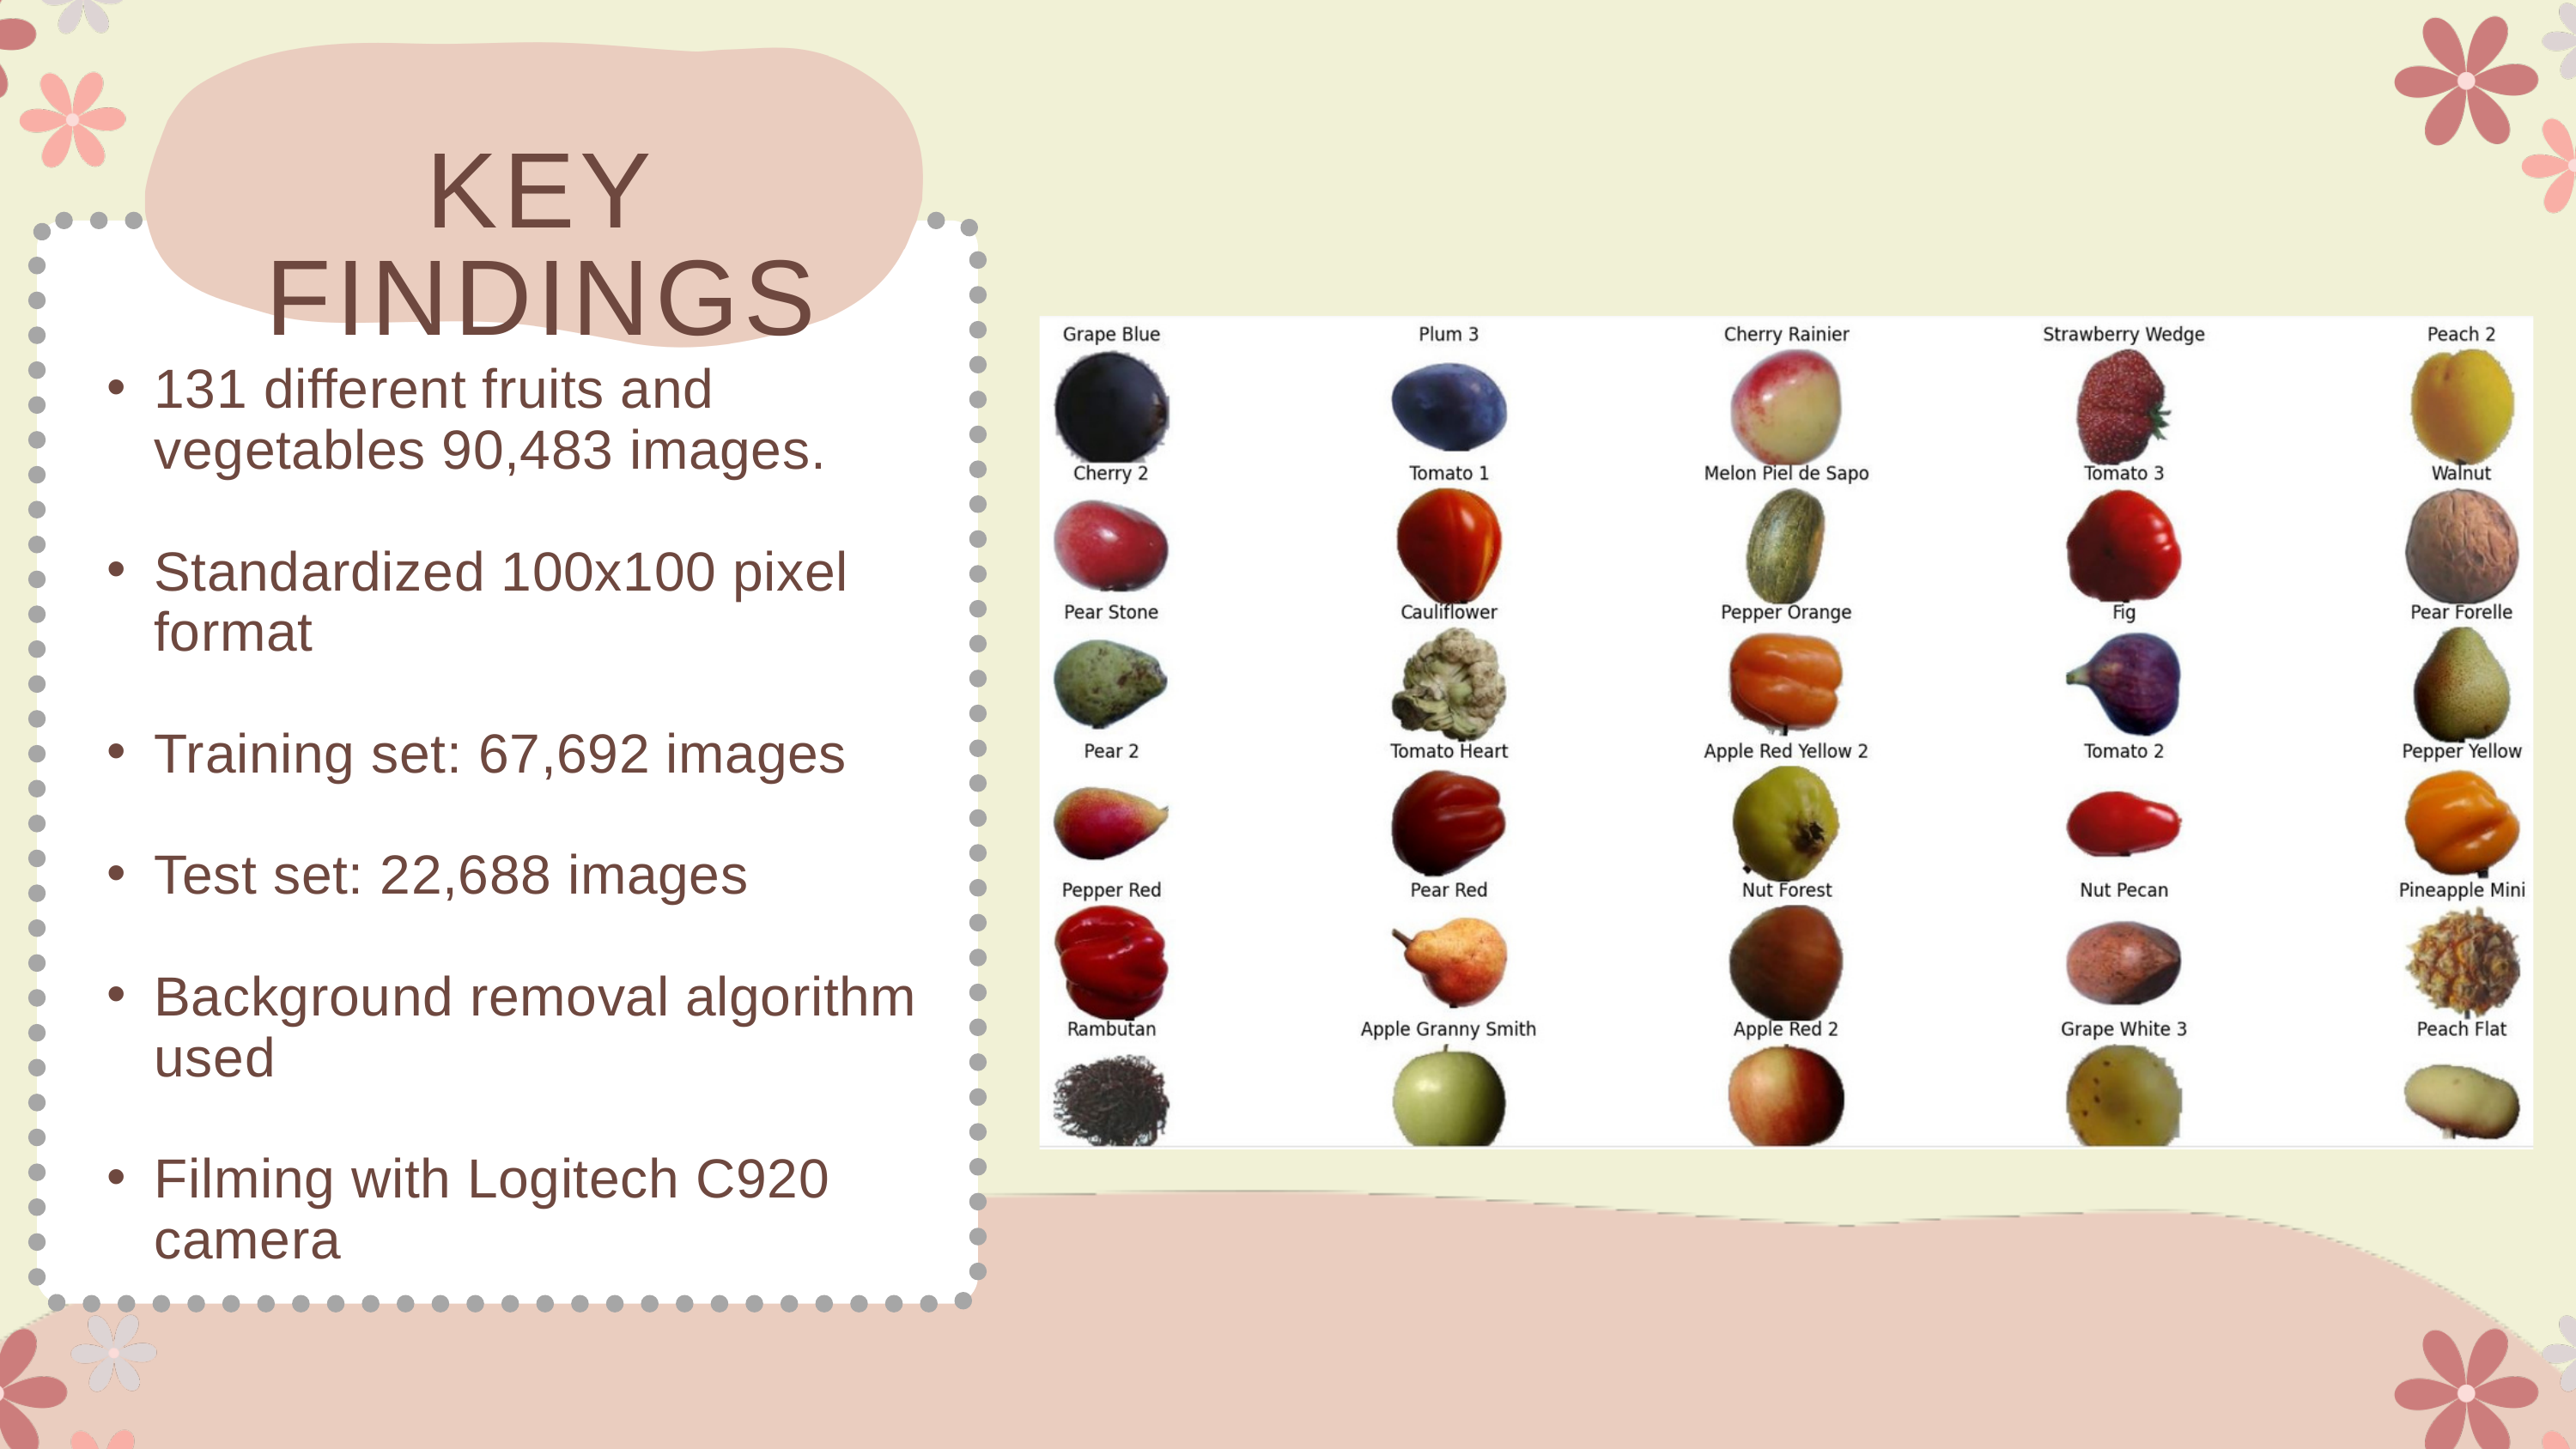

KEY FINDINGS

131 different fruits and vegetables 90,483 images.

Standardized 100x100 pixel format

Training set: 67,692 images

Test set: 22,688 images

Background removal algorithm used

Filming with Logitech C920 camera